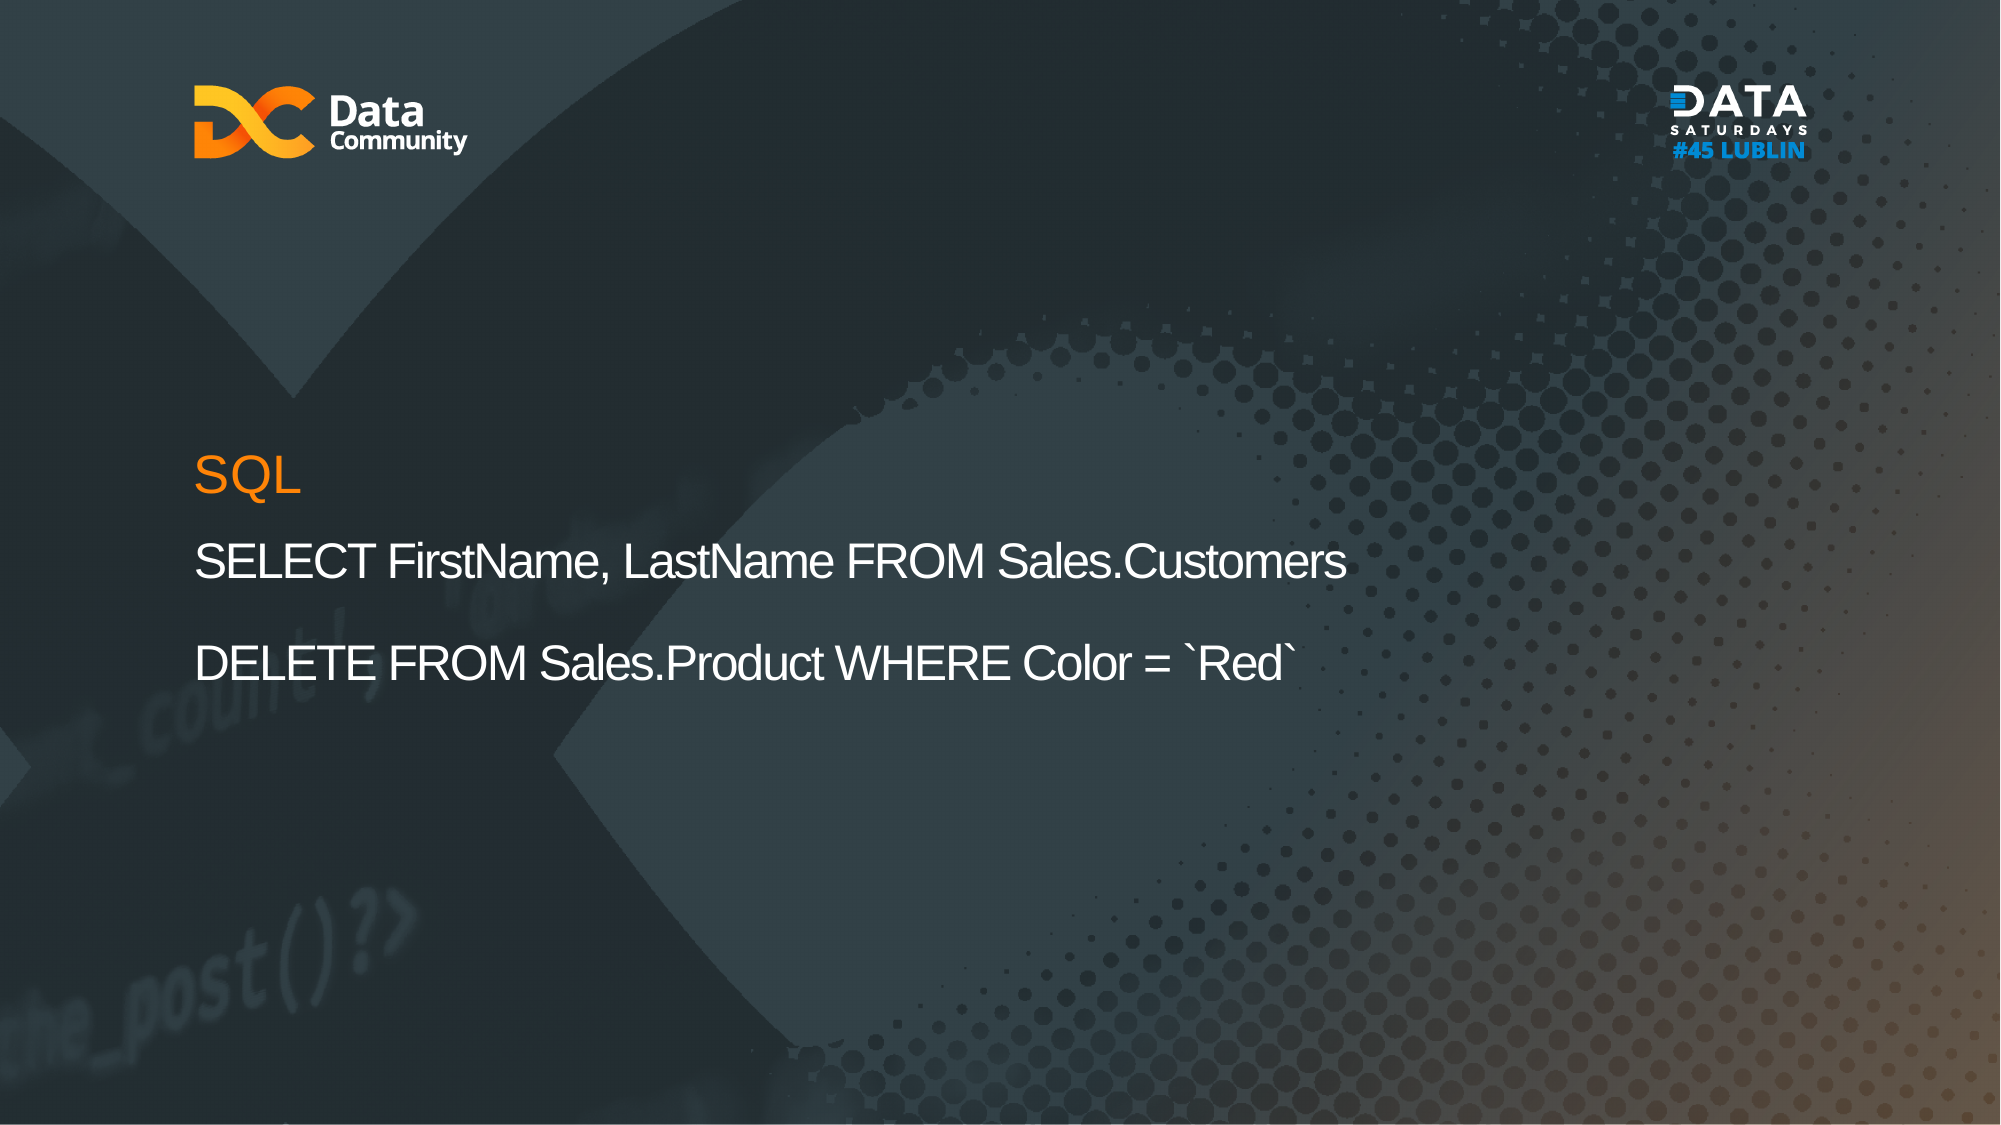

SQL
SELECT FirstName, LastName FROM Sales.Customers
DELETE FROM Sales.Product WHERE Color = `Red`